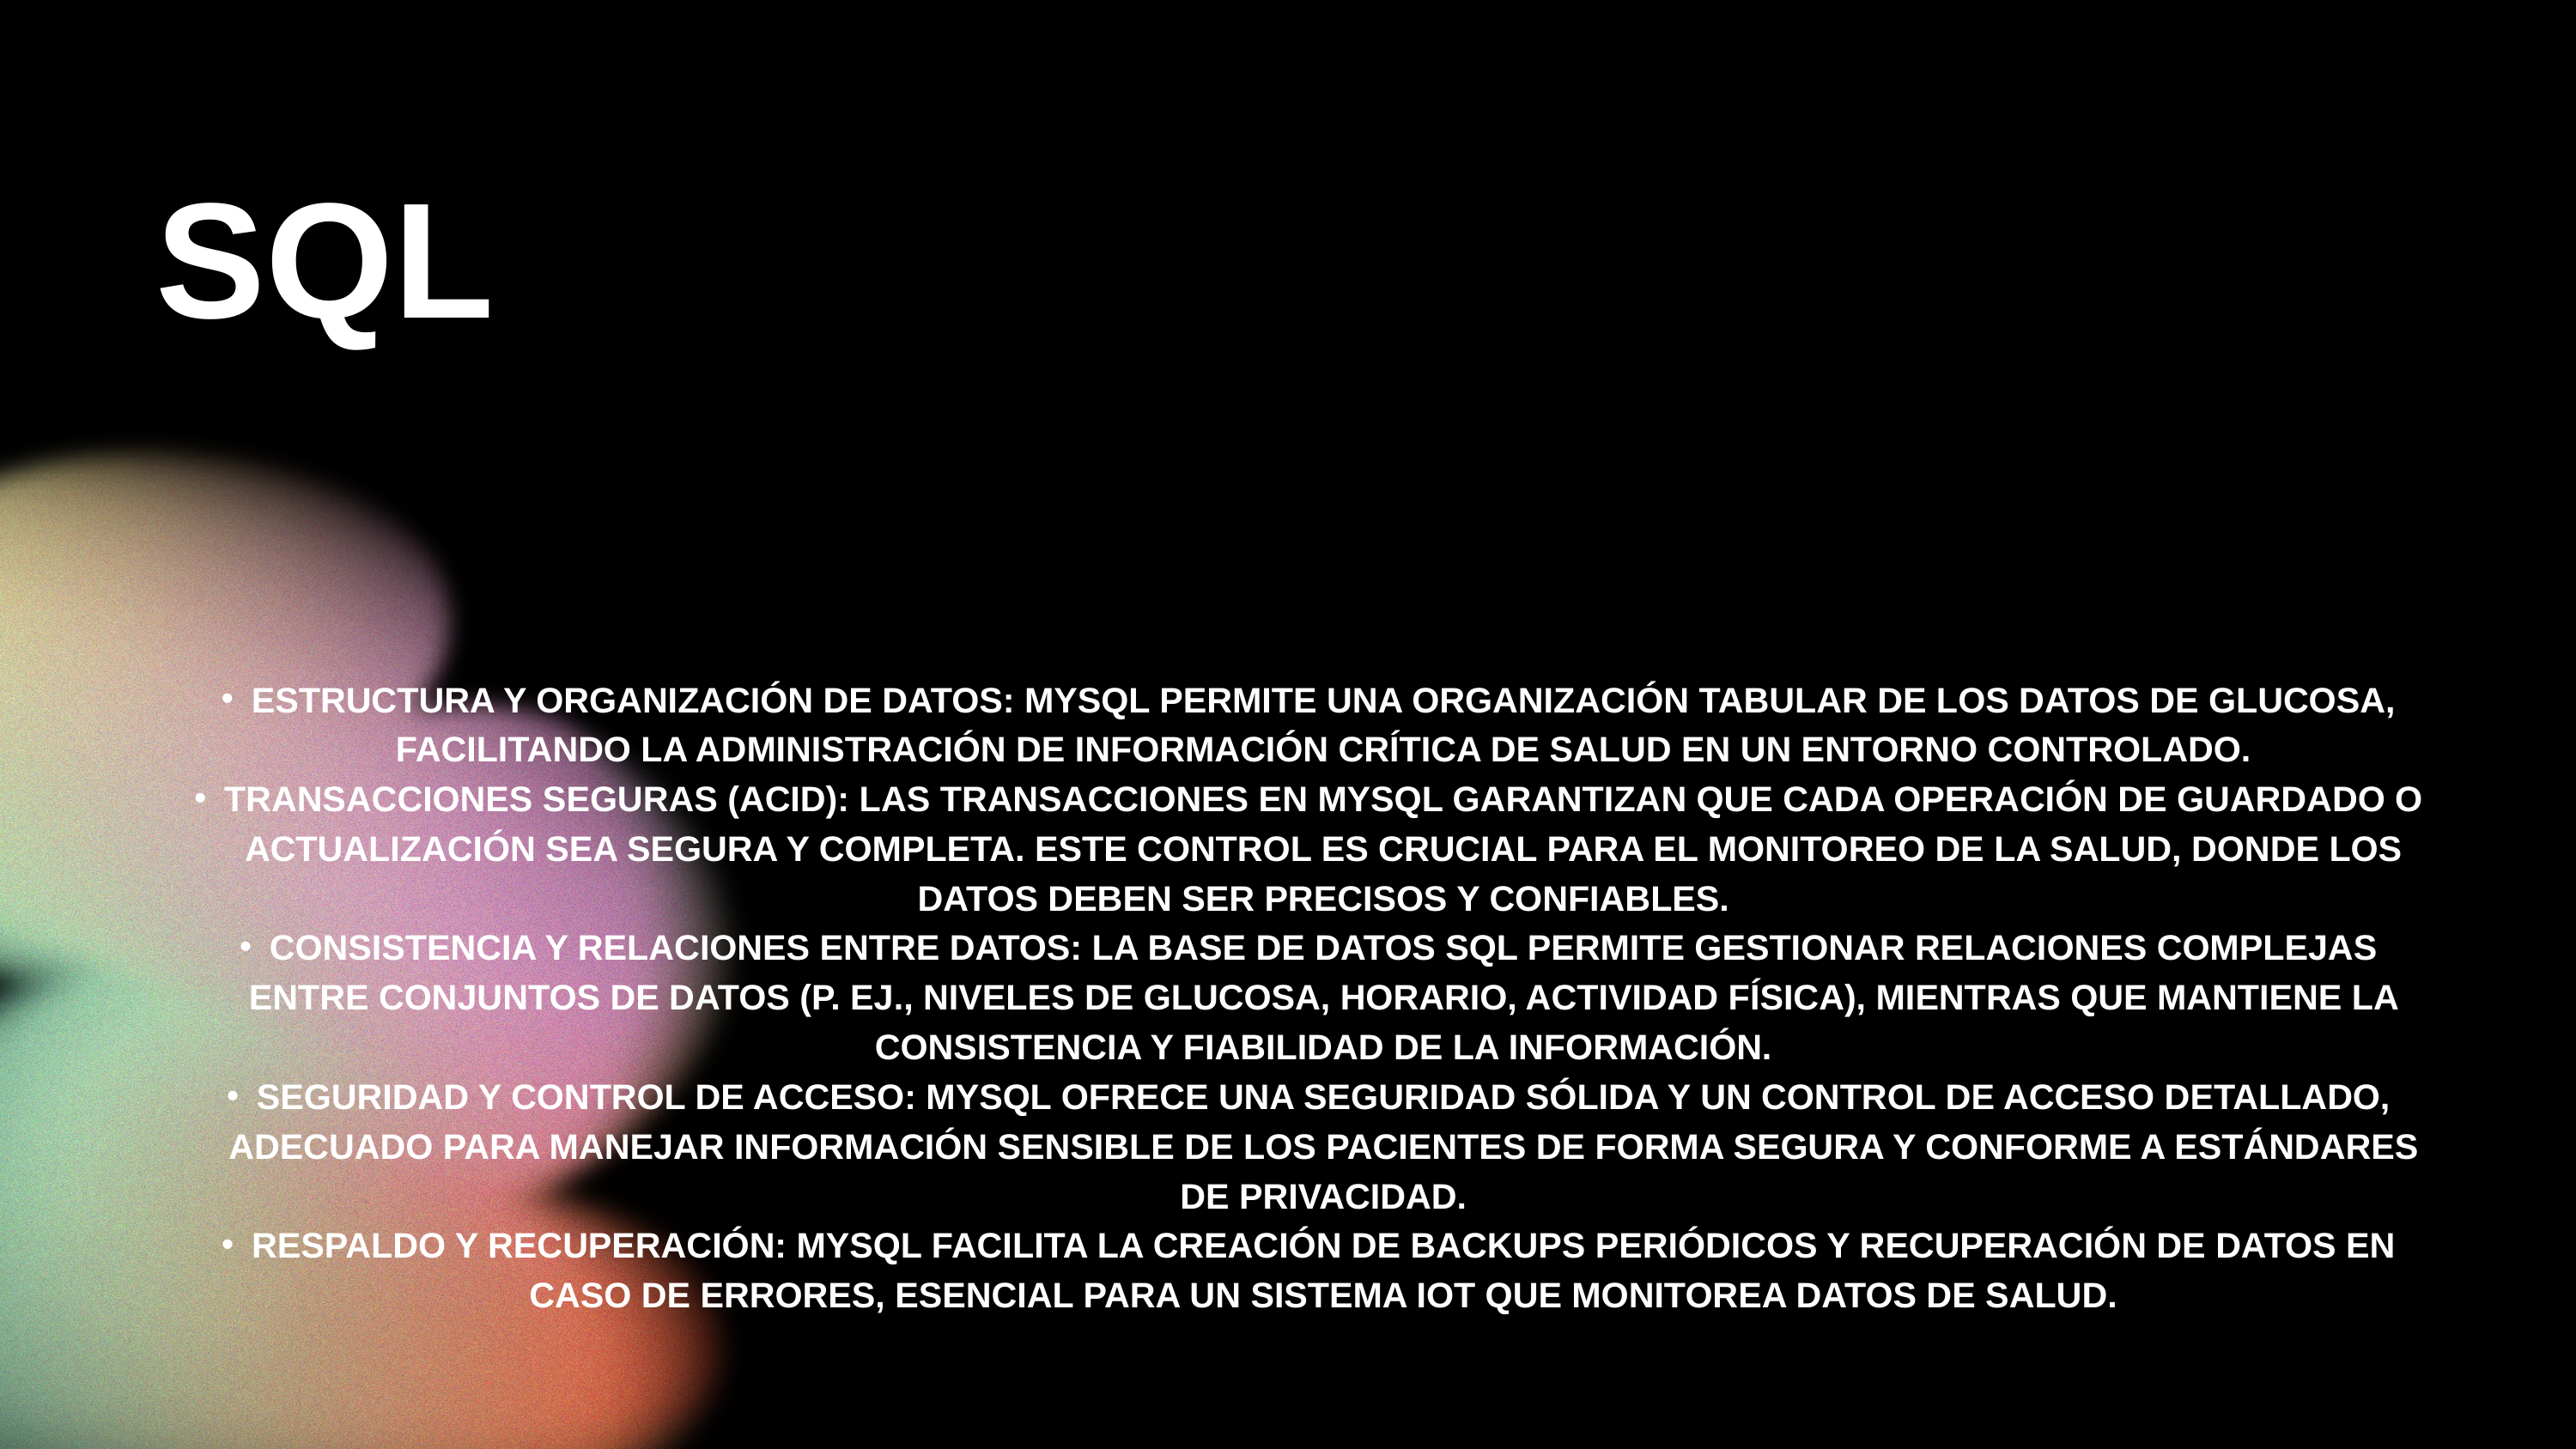

SQL

ESTRUCTURA Y ORGANIZACIÓN DE DATOS: MYSQL PERMITE UNA ORGANIZACIÓN TABULAR DE LOS DATOS DE GLUCOSA, FACILITANDO LA ADMINISTRACIÓN DE INFORMACIÓN CRÍTICA DE SALUD EN UN ENTORNO CONTROLADO.
TRANSACCIONES SEGURAS (ACID): LAS TRANSACCIONES EN MYSQL GARANTIZAN QUE CADA OPERACIÓN DE GUARDADO O ACTUALIZACIÓN SEA SEGURA Y COMPLETA. ESTE CONTROL ES CRUCIAL PARA EL MONITOREO DE LA SALUD, DONDE LOS DATOS DEBEN SER PRECISOS Y CONFIABLES.
CONSISTENCIA Y RELACIONES ENTRE DATOS: LA BASE DE DATOS SQL PERMITE GESTIONAR RELACIONES COMPLEJAS ENTRE CONJUNTOS DE DATOS (P. EJ., NIVELES DE GLUCOSA, HORARIO, ACTIVIDAD FÍSICA), MIENTRAS QUE MANTIENE LA CONSISTENCIA Y FIABILIDAD DE LA INFORMACIÓN.
SEGURIDAD Y CONTROL DE ACCESO: MYSQL OFRECE UNA SEGURIDAD SÓLIDA Y UN CONTROL DE ACCESO DETALLADO, ADECUADO PARA MANEJAR INFORMACIÓN SENSIBLE DE LOS PACIENTES DE FORMA SEGURA Y CONFORME A ESTÁNDARES DE PRIVACIDAD.
RESPALDO Y RECUPERACIÓN: MYSQL FACILITA LA CREACIÓN DE BACKUPS PERIÓDICOS Y RECUPERACIÓN DE DATOS EN CASO DE ERRORES, ESENCIAL PARA UN SISTEMA IOT QUE MONITOREA DATOS DE SALUD.